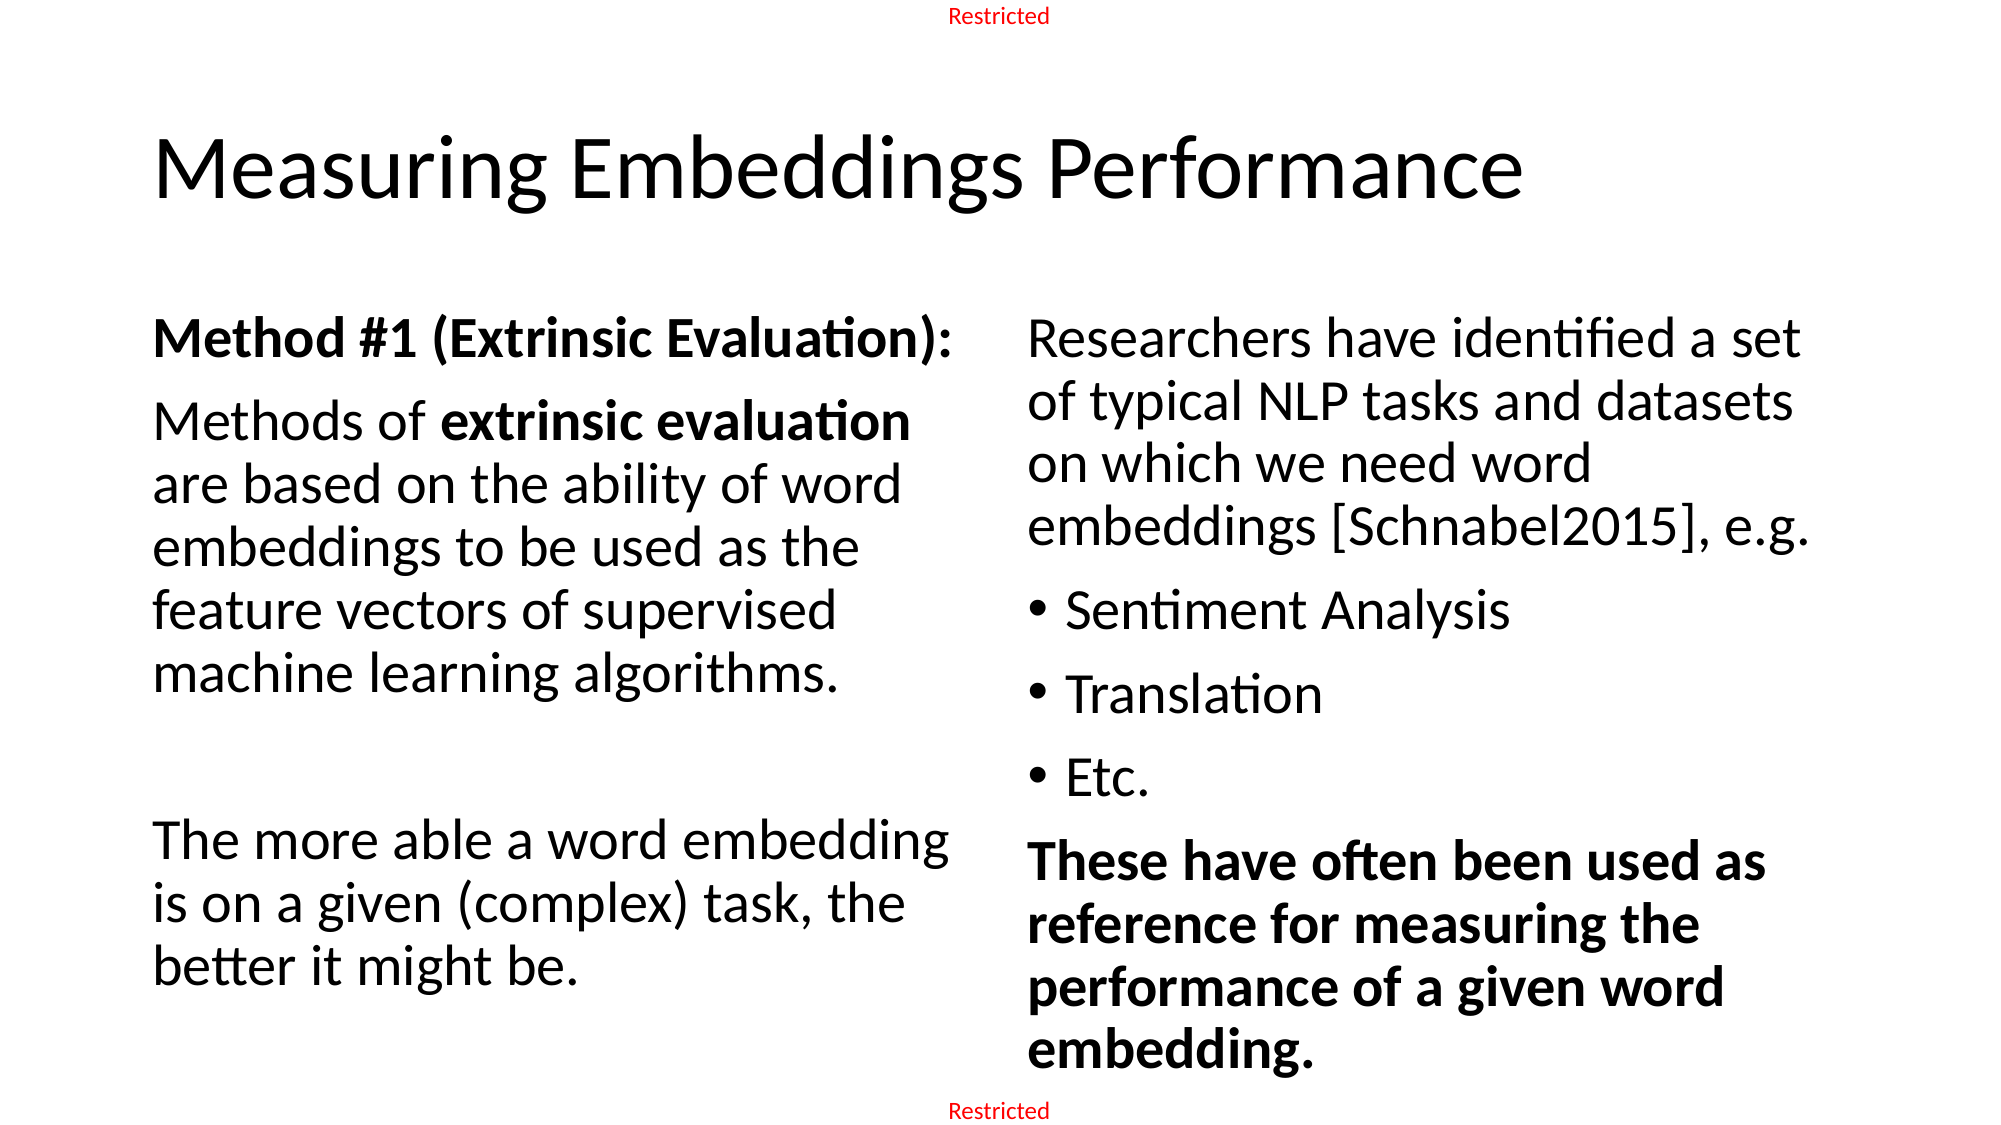

# Measuring Embeddings Performance
Researchers have identified a set of typical NLP tasks and datasets on which we need word embeddings [Schnabel2015], e.g.
Sentiment Analysis
Translation
Etc.
These have often been used as reference for measuring the performance of a given word embedding.
Method #1 (Extrinsic Evaluation):
Methods of extrinsic evaluation are based on the ability of word embeddings to be used as the feature vectors of supervised machine learning algorithms.

The more able a word embedding is on a given (complex) task, the better it might be.